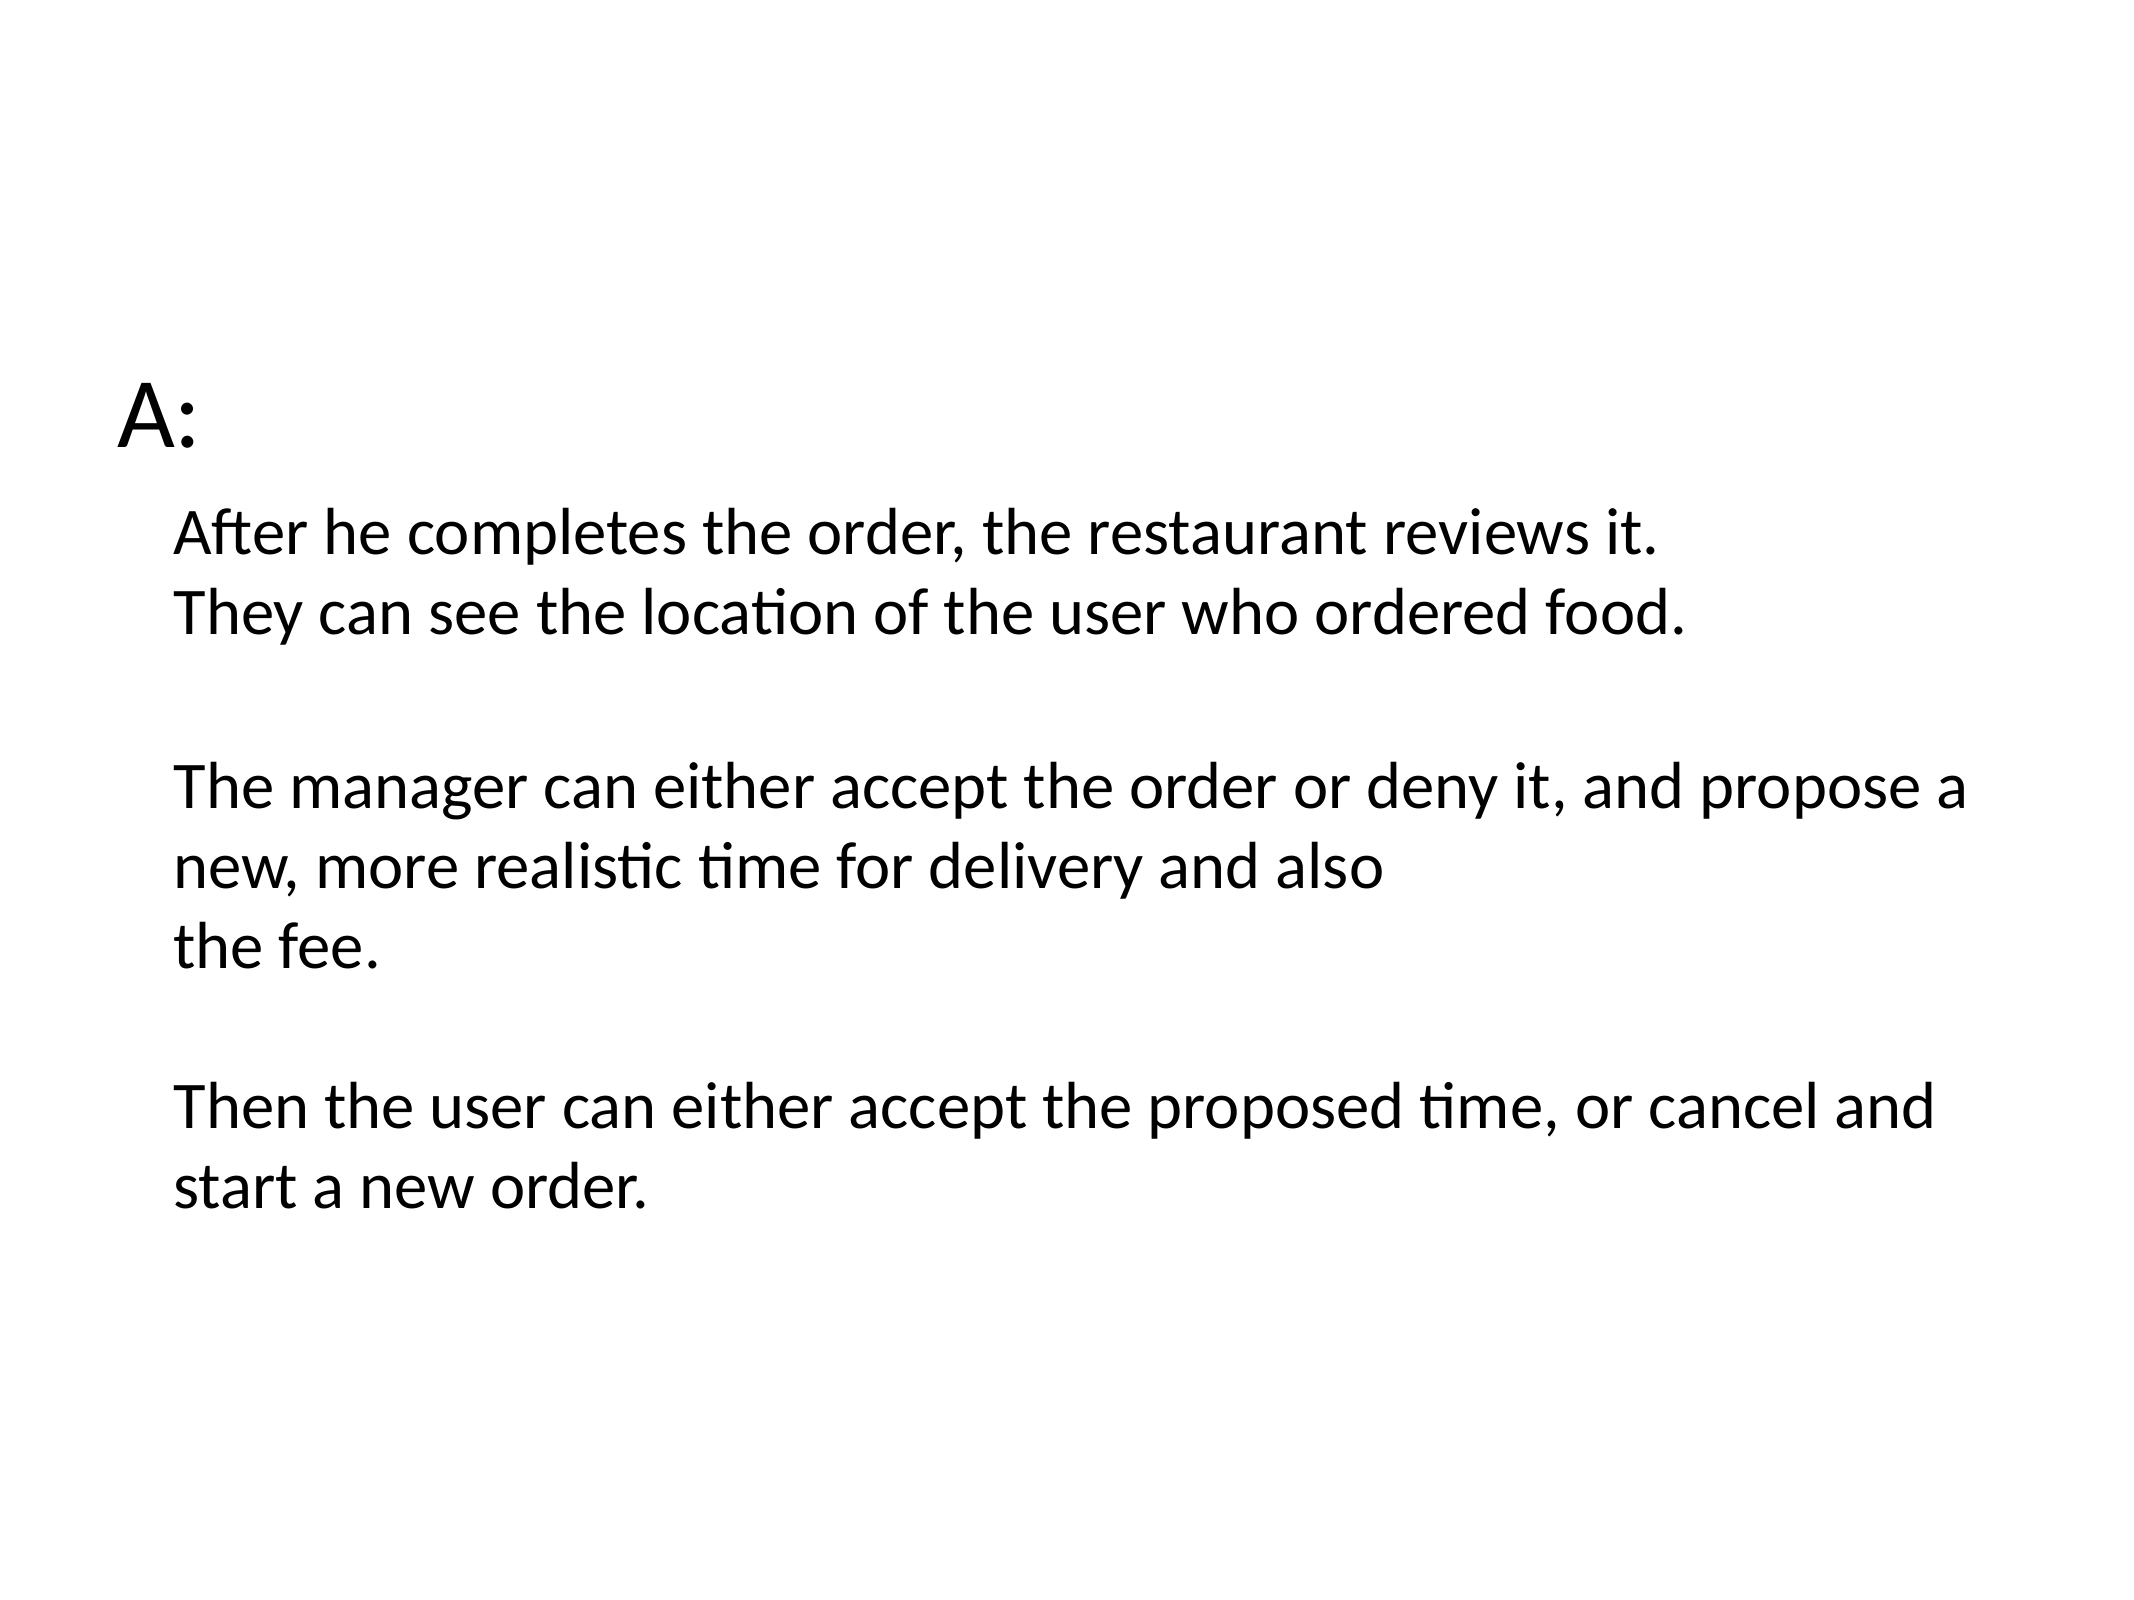

A:
	After he completes the order, the restaurant reviews it.
They can see the location of the user who ordered food.
The manager can either accept the order or deny it, and propose a new, more realistic time for delivery and also
the fee.
Then the user can either accept the proposed time, or cancel and start a new order.